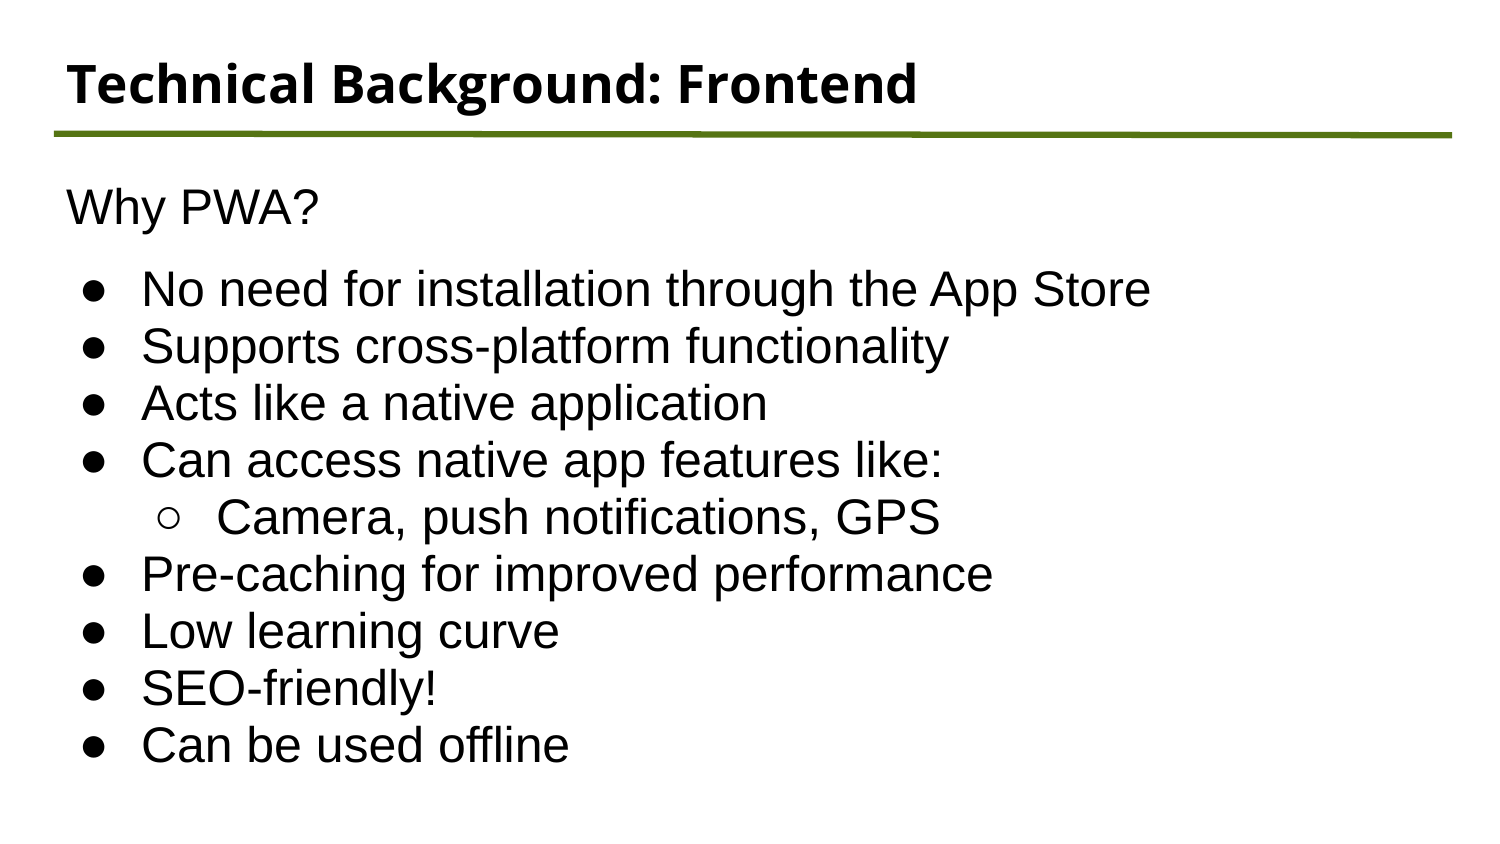

Technical Background: Frontend
Why PWA?
No need for installation through the App Store
Supports cross-platform functionality
Acts like a native application
Can access native app features like:
Camera, push notifications, GPS
Pre-caching for improved performance
Low learning curve
SEO-friendly!
Can be used offline